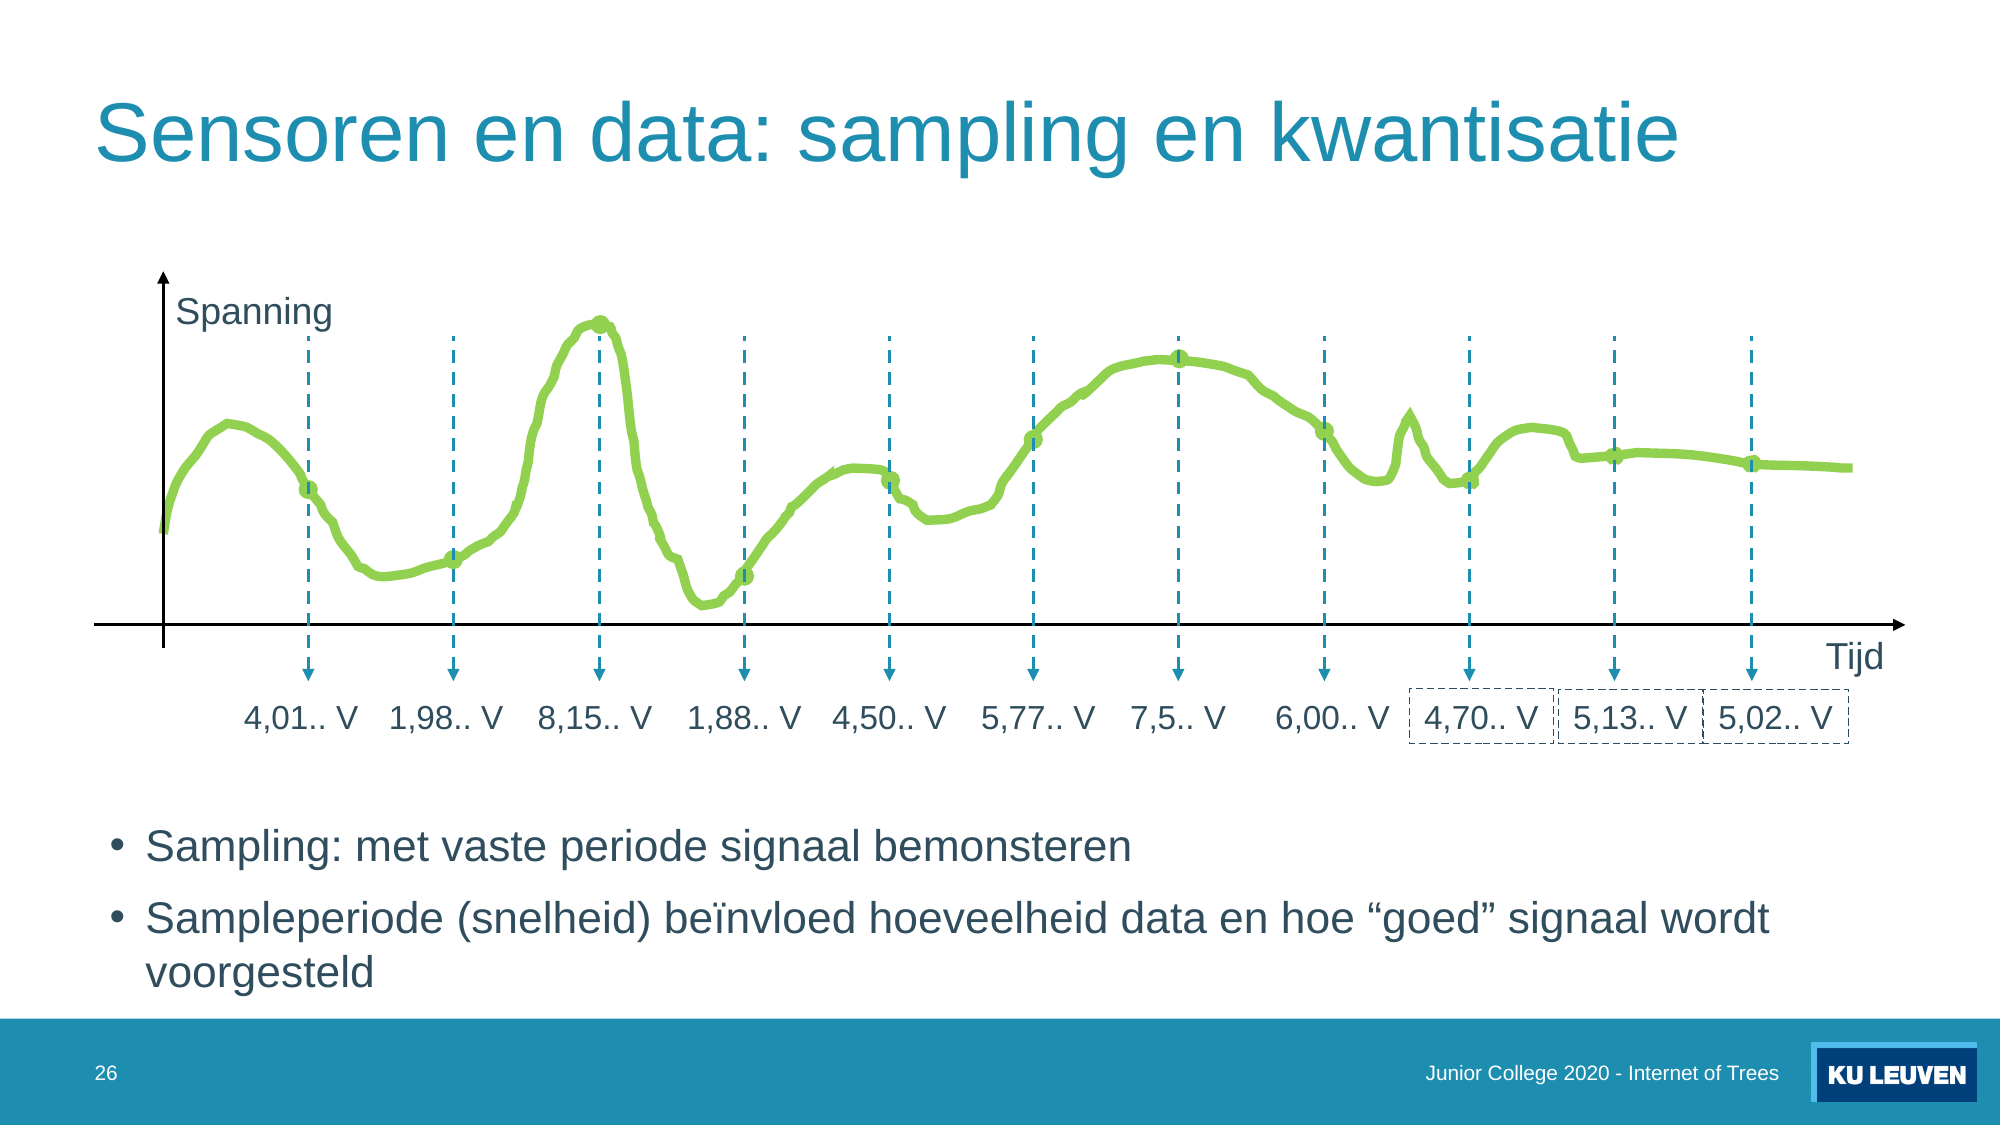

# Sensoren en data: sampling en kwantisatie
Spanning

Tijd

8,15.. V

1,98.. V

1,88.. V

4,50.. V

7,5.. V

6,00.. V

4,70.. V

5,13.. V

4,01.. V

5,77.. V

5,02.. V

Sampling: met vaste periode signaal bemonsteren
Sampleperiode (snelheid) beïnvloed hoeveelheid data en hoe “goed” signaal wordt voorgesteld
26
Junior College 2020 - Internet of Trees